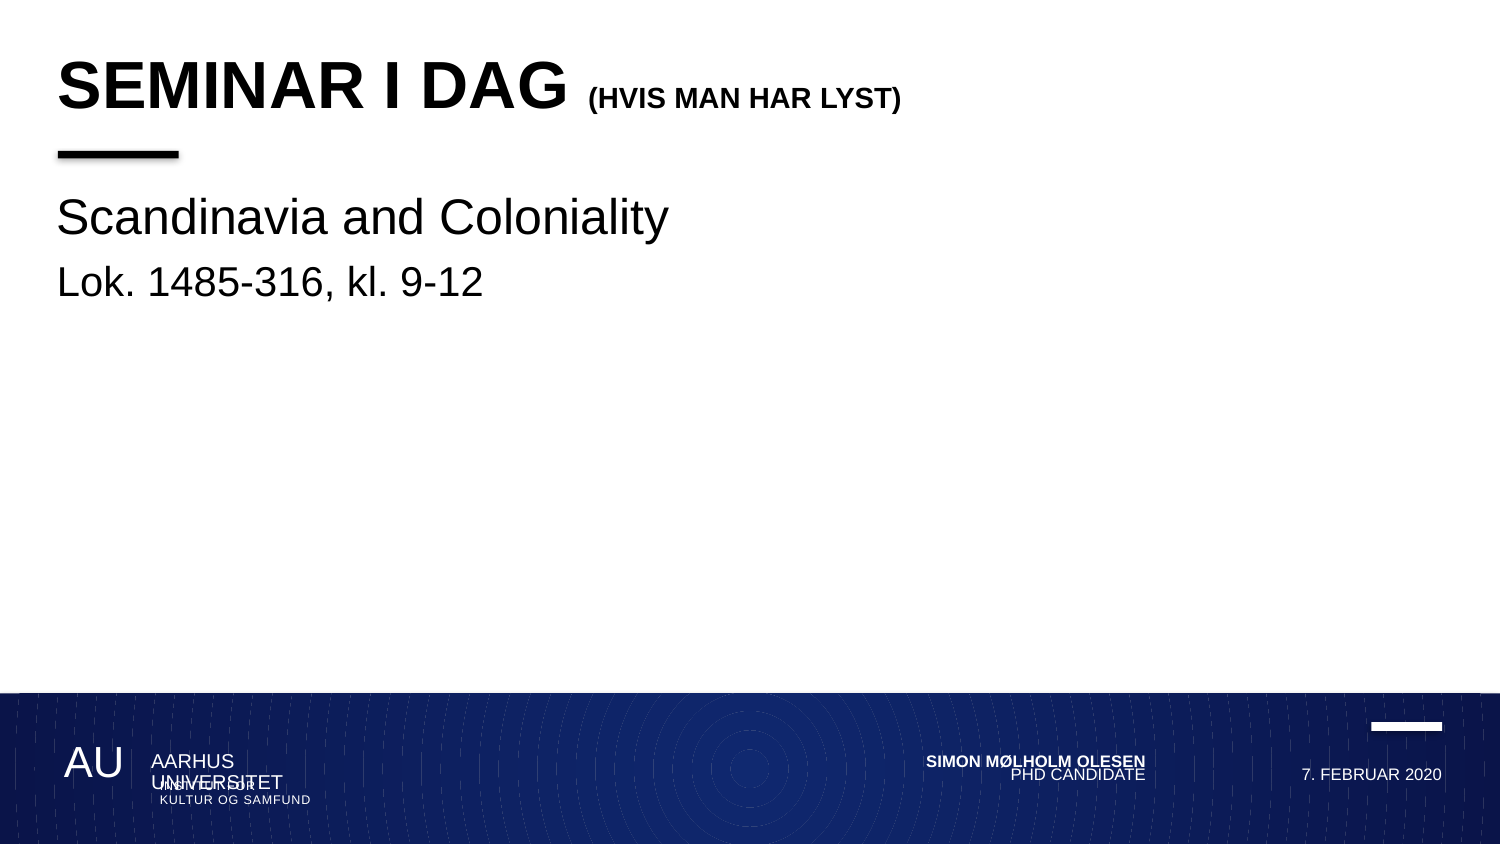

# Seminar i dag (hvis man har lyst)
Scandinavia and Coloniality
Lok. 1485-316, kl. 9-12